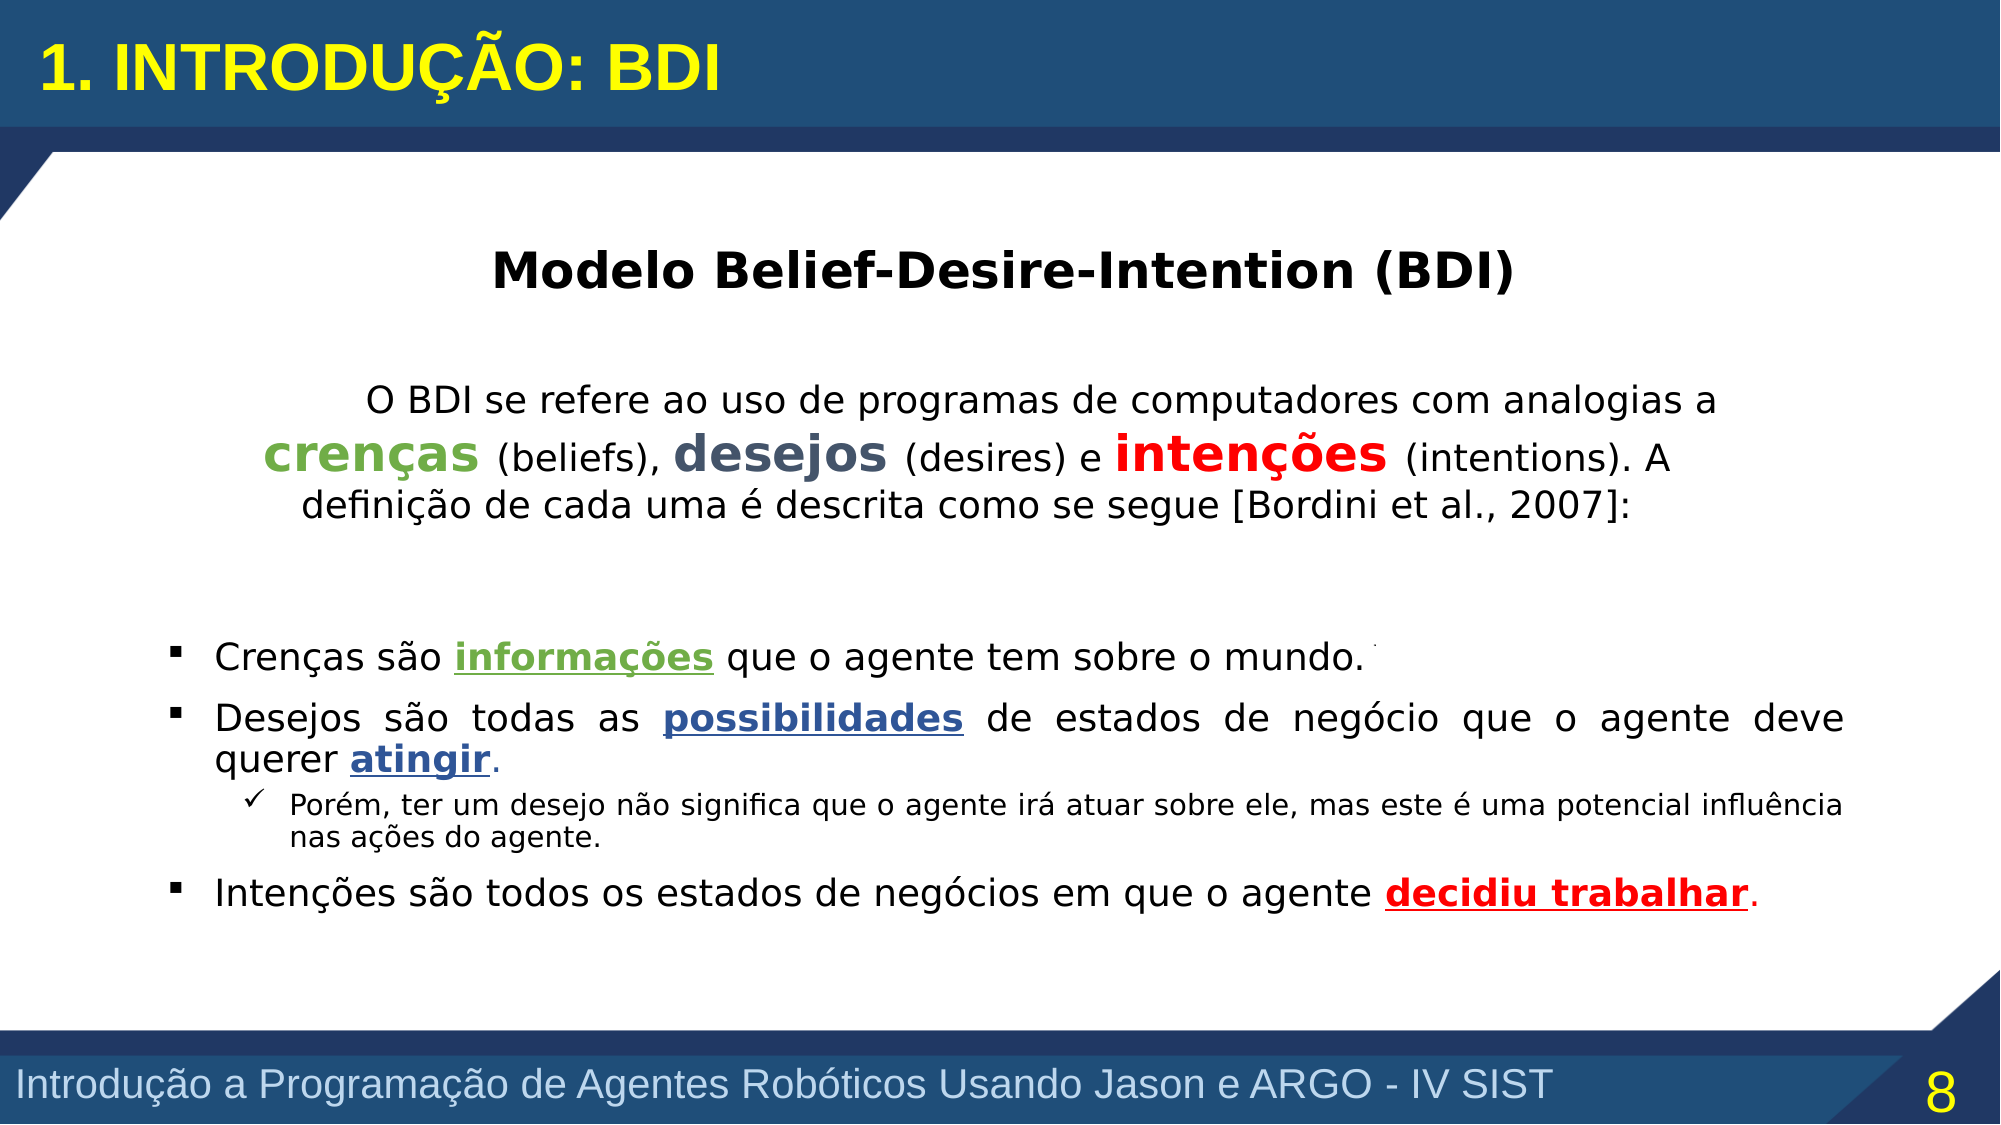

1. INTRODUÇÃO: BDI
Modelo Belief-Desire-Intention (BDI)
	O BDI se refere ao uso de programas de computadores com analogias a crenças (beliefs), desejos (desires) e intenções (intentions). A definição de cada uma é descrita como se segue [Bordini et al., 2007]:
Crenças são informações que o agente tem sobre o mundo.
Desejos são todas as possibilidades de estados de negócio que o agente deve querer atingir.
Porém, ter um desejo não significa que o agente irá atuar sobre ele, mas este é uma potencial influência nas ações do agente.
Intenções são todos os estados de negócios em que o agente decidiu trabalhar.